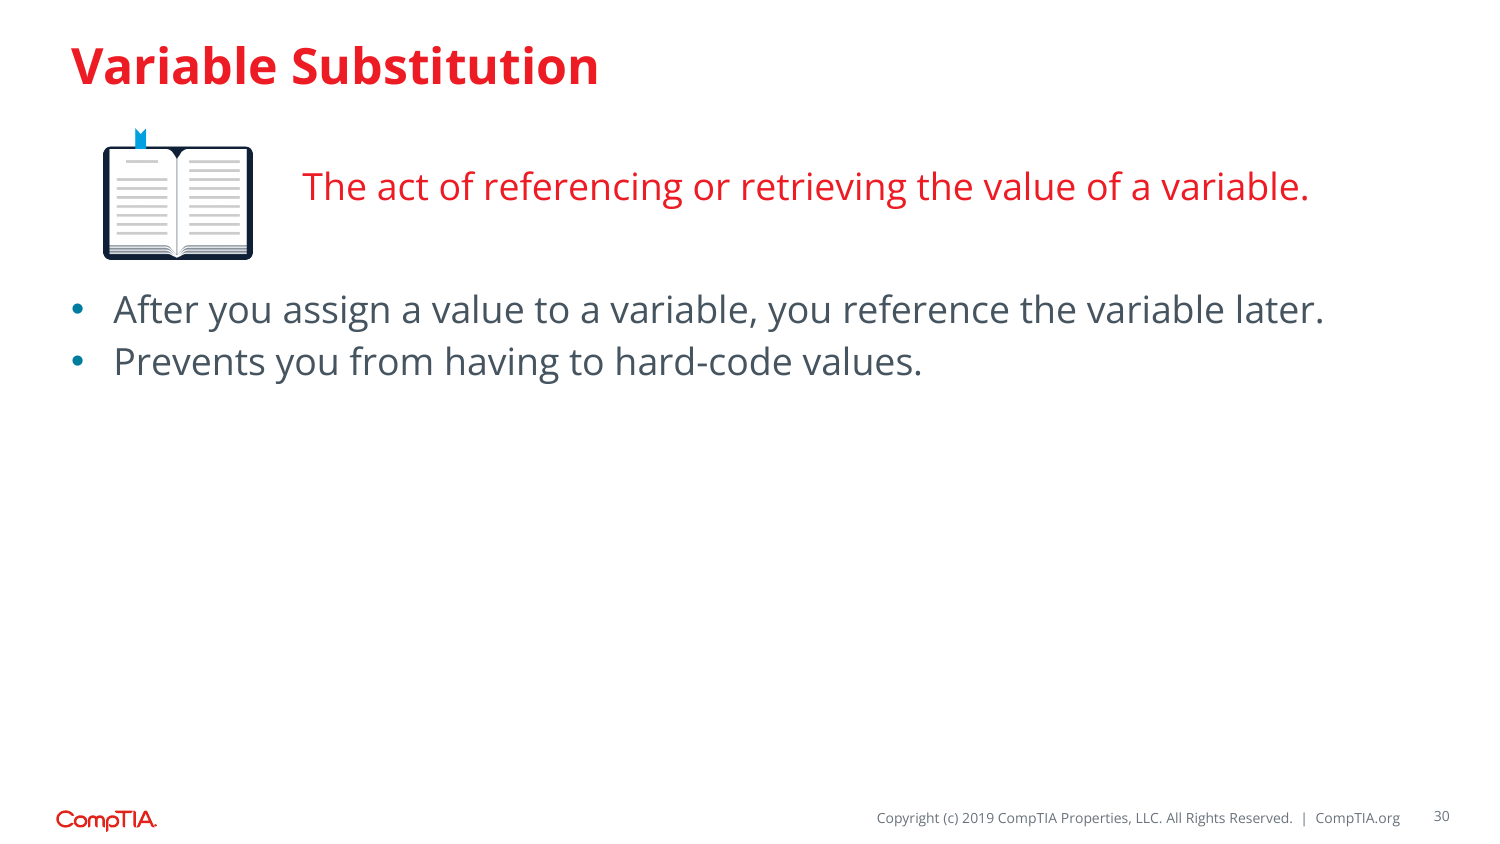

# Variable Substitution
The act of referencing or retrieving the value of a variable.
After you assign a value to a variable, you reference the variable later.
Prevents you from having to hard-code values.
30